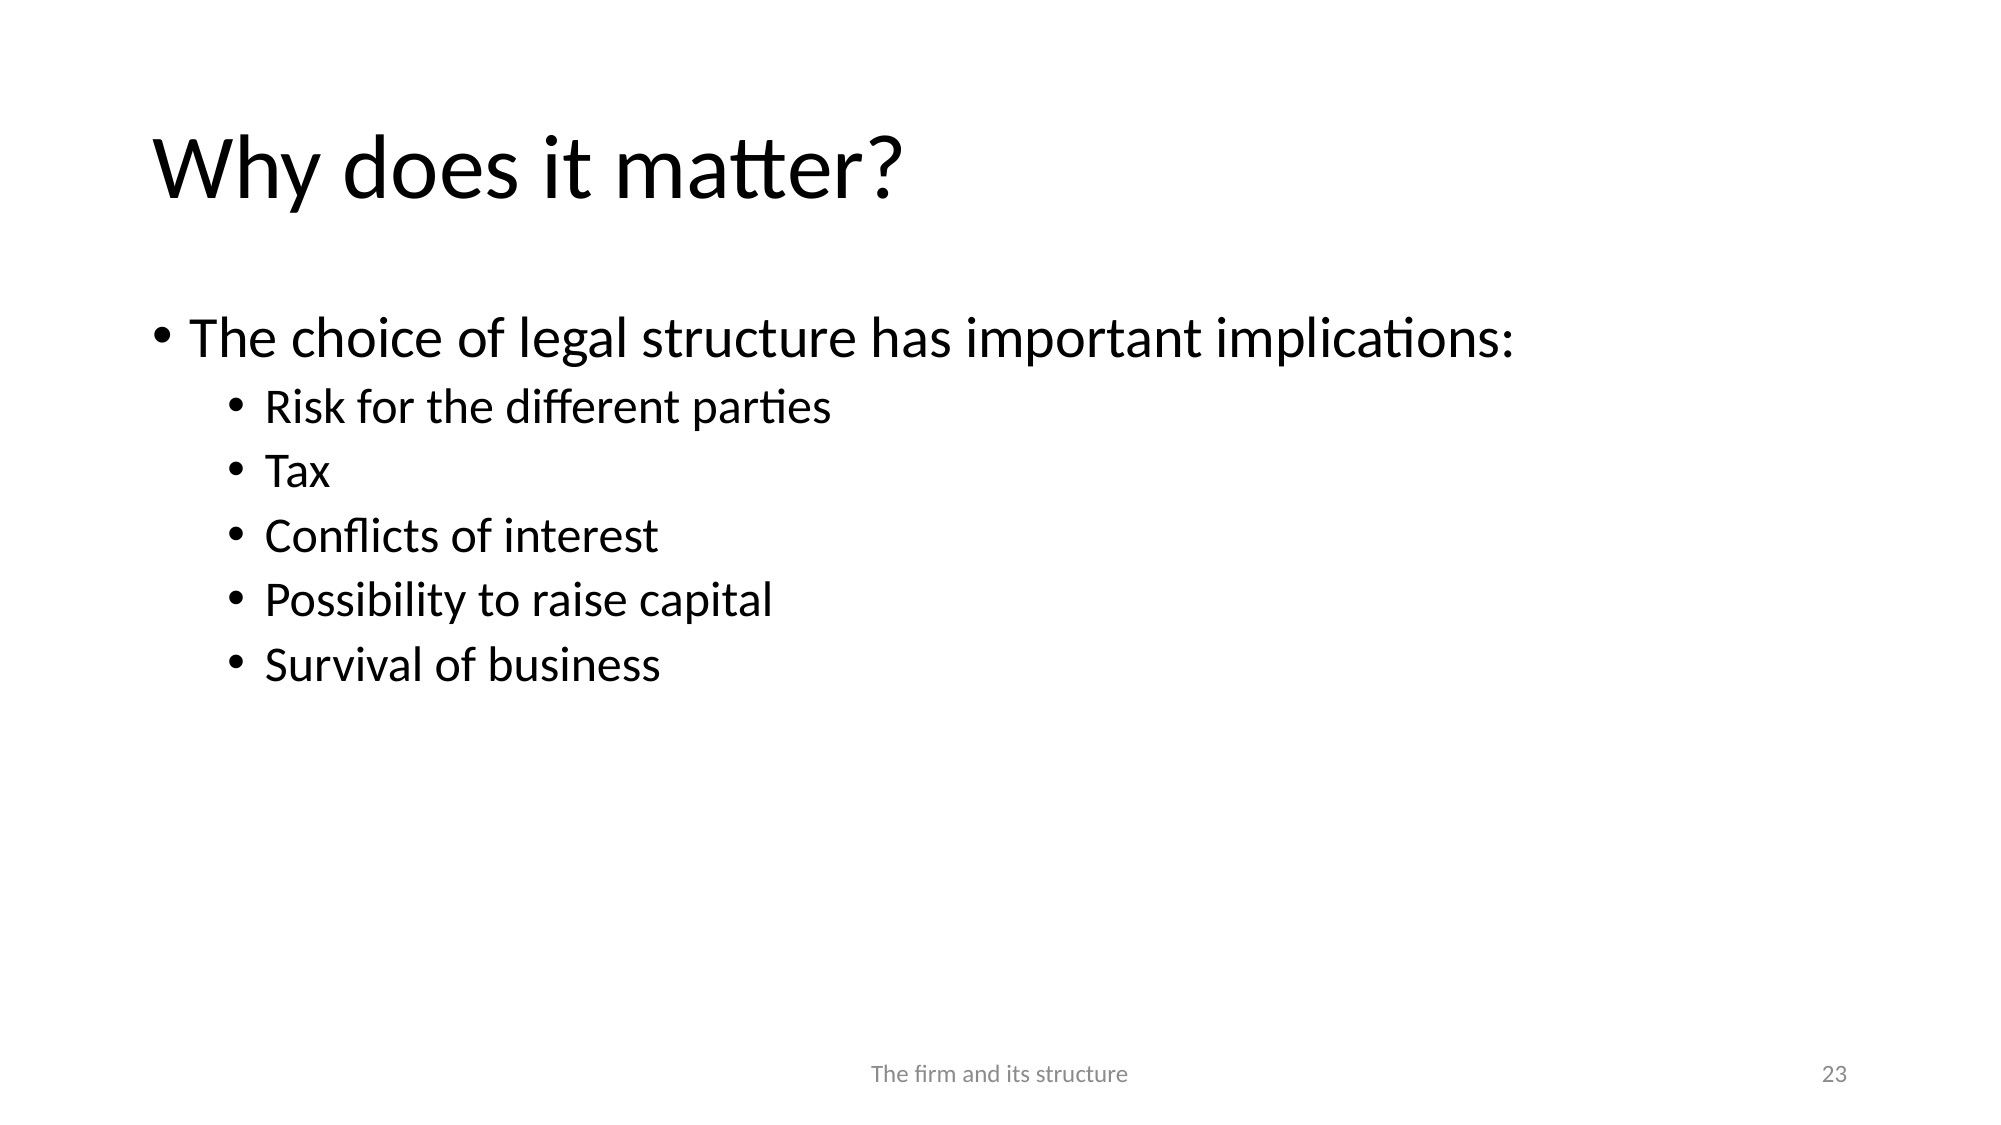

# Why does it matter?
The choice of legal structure has important implications:
Risk for the different parties
Tax
Conflicts of interest
Possibility to raise capital
Survival of business
23
The firm and its structure